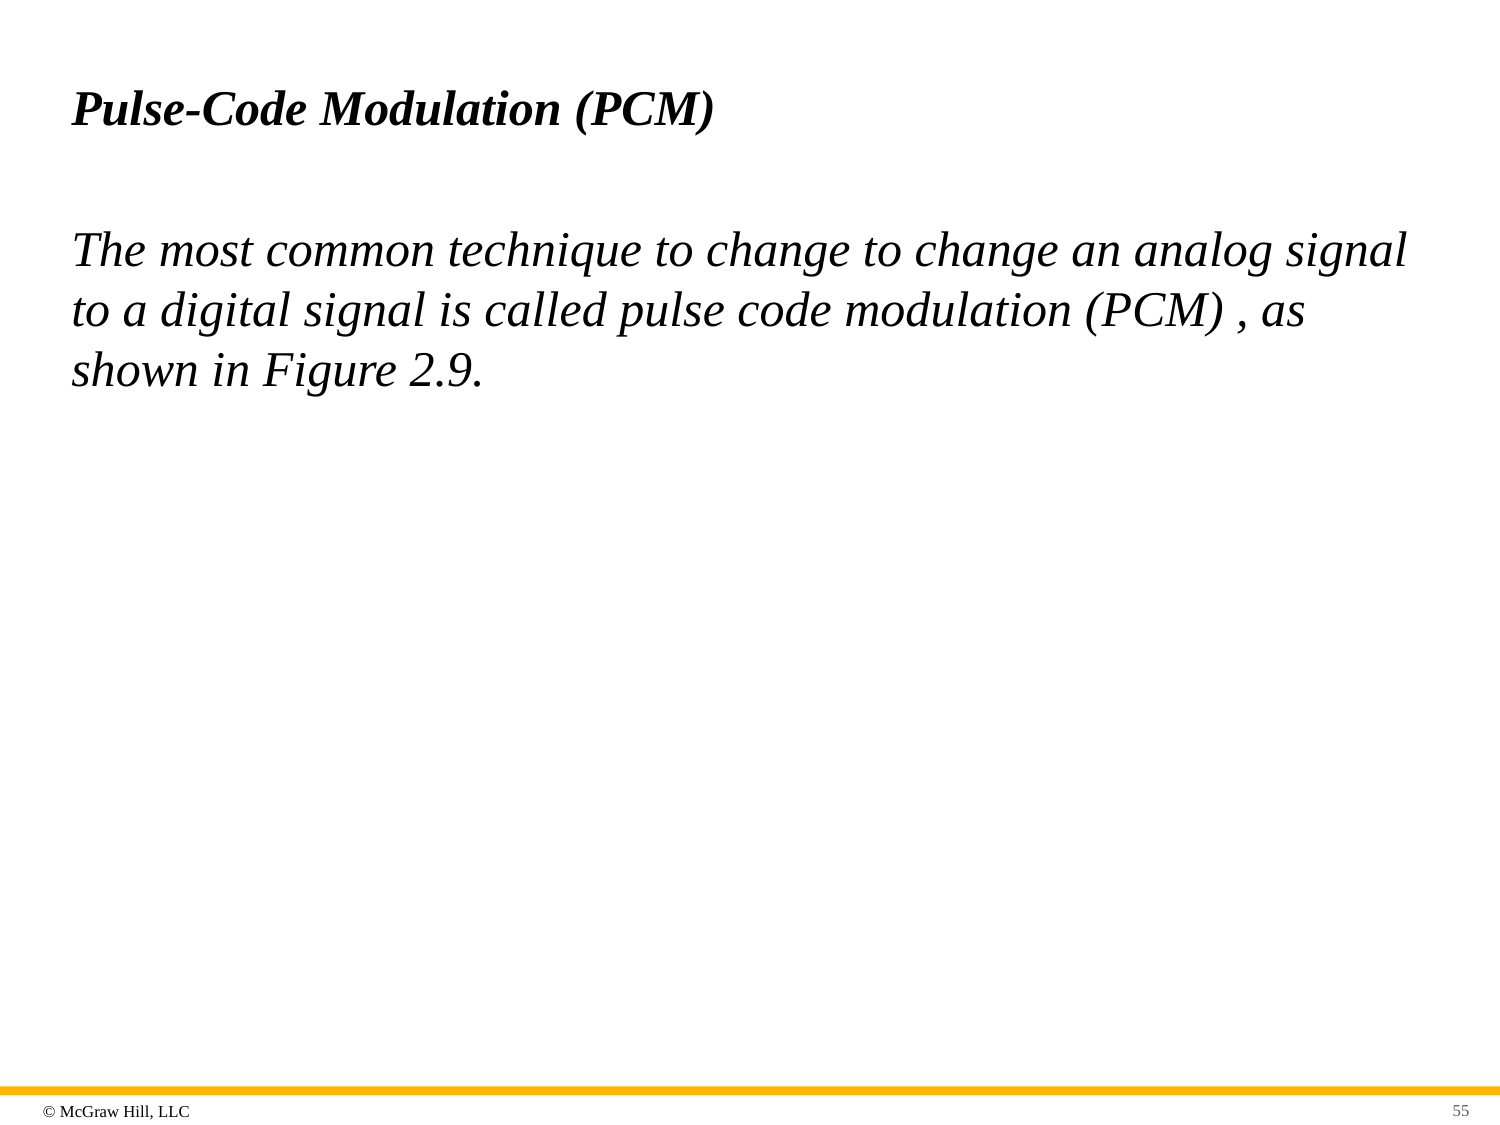

# Pulse-Code Modulation (PCM)
The most common technique to change to change an analog signal to a digital signal is called pulse code modulation (PCM) , as shown in Figure 2.9.
55